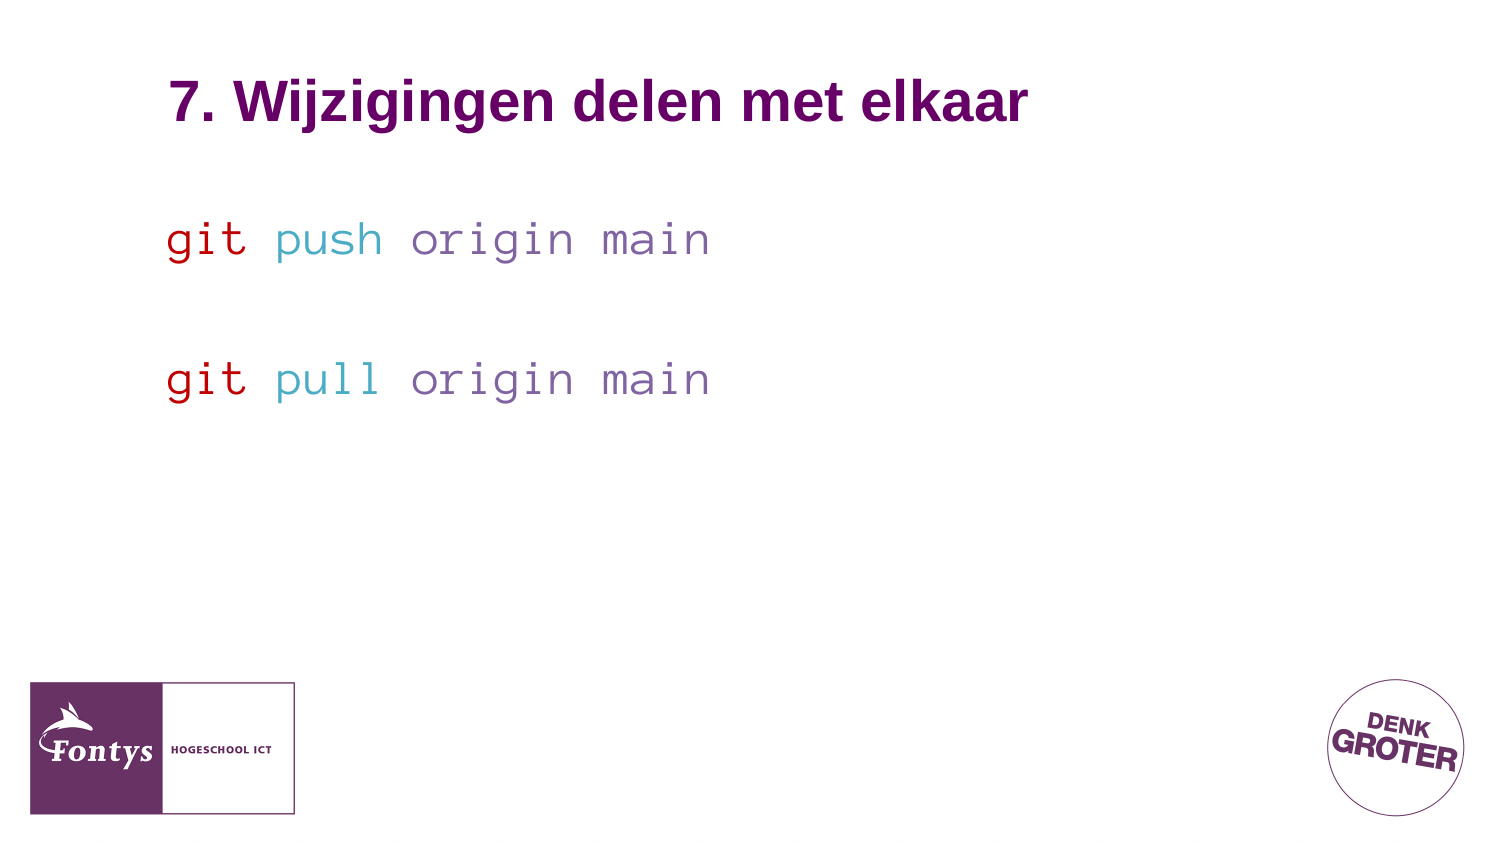

7. Wijzigingen delen met elkaar
git push origin main

git pull origin main